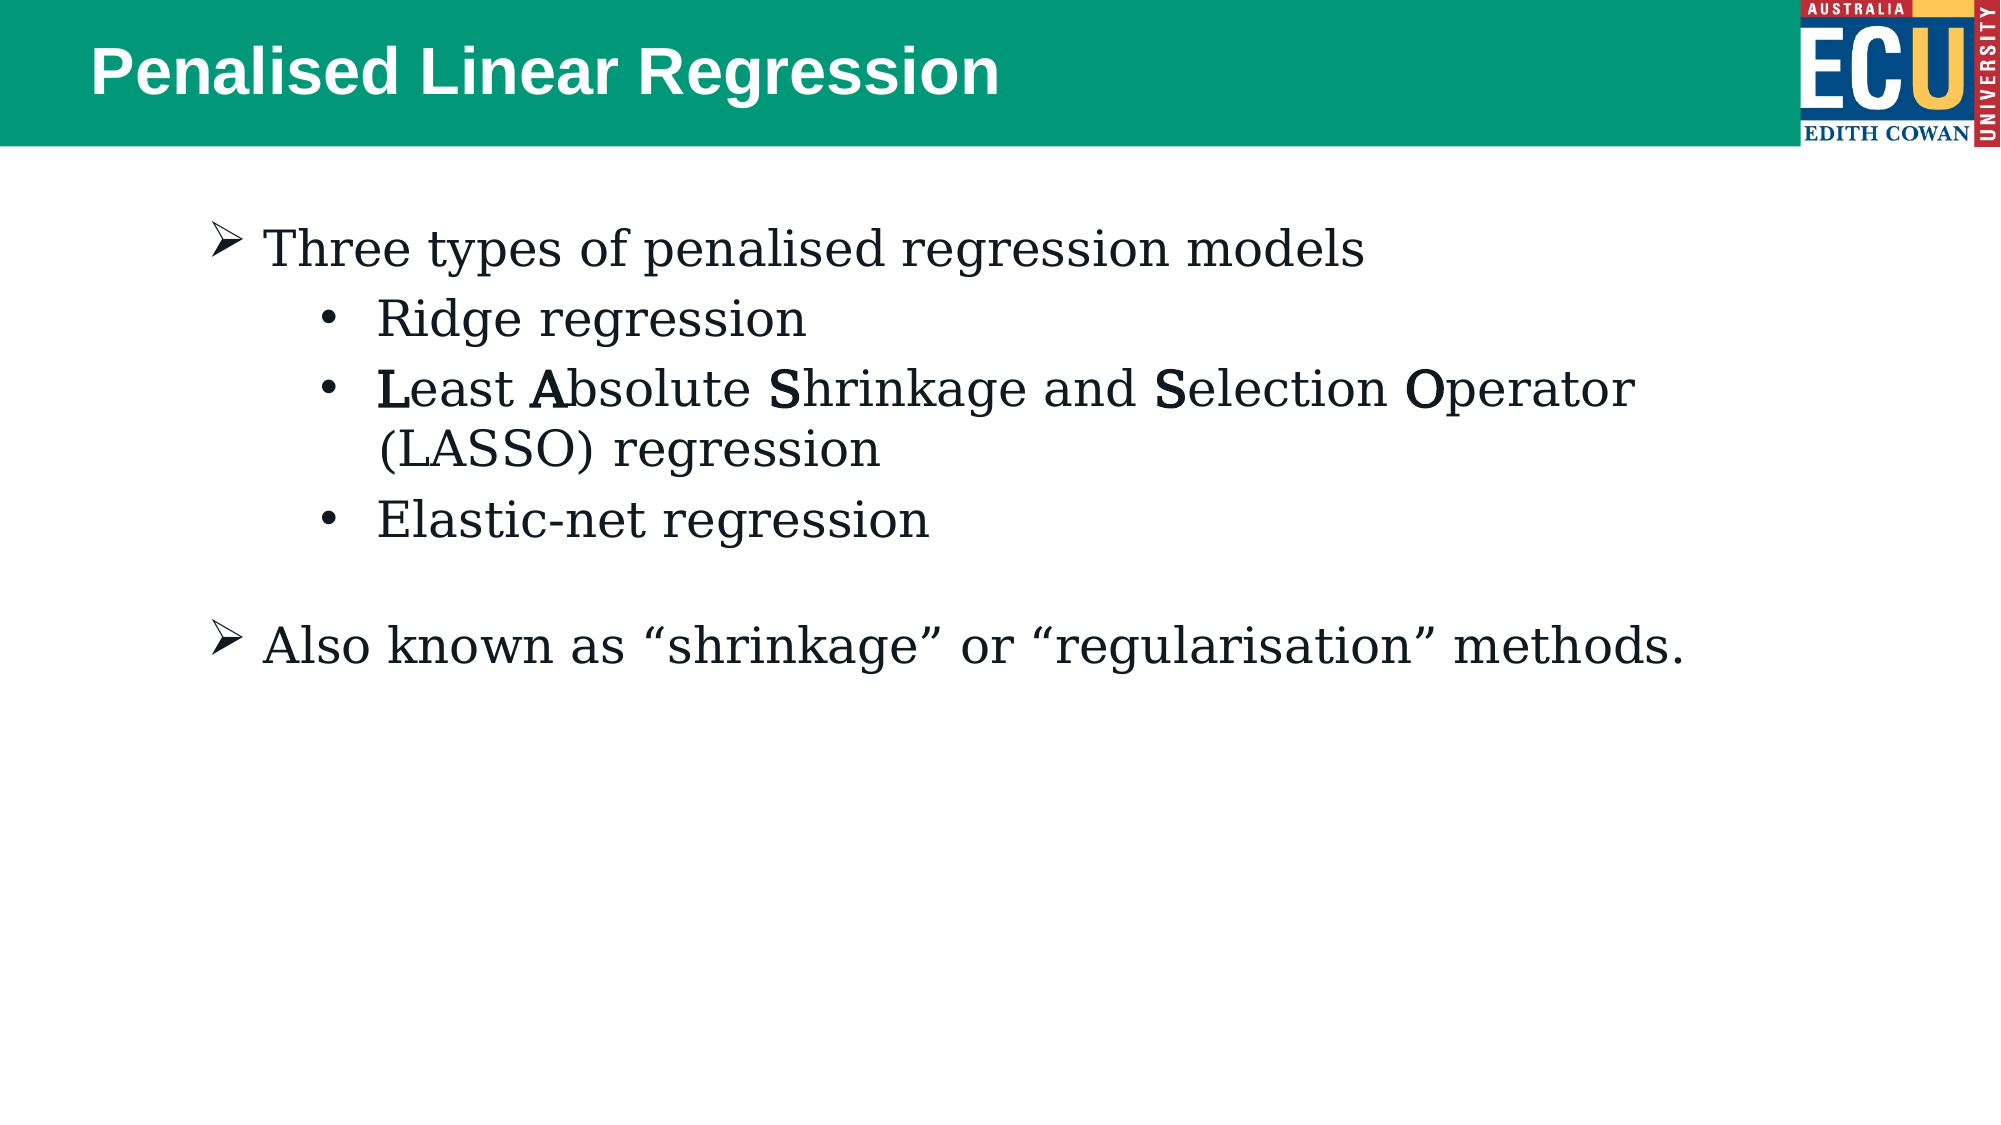

# Penalised Linear Regression
Three types of penalised regression models
Ridge regression
Least Absolute Shrinkage and Selection Operator (LASSO) regression
Elastic-net regression

Also known as “shrinkage” or “regularisation” methods.